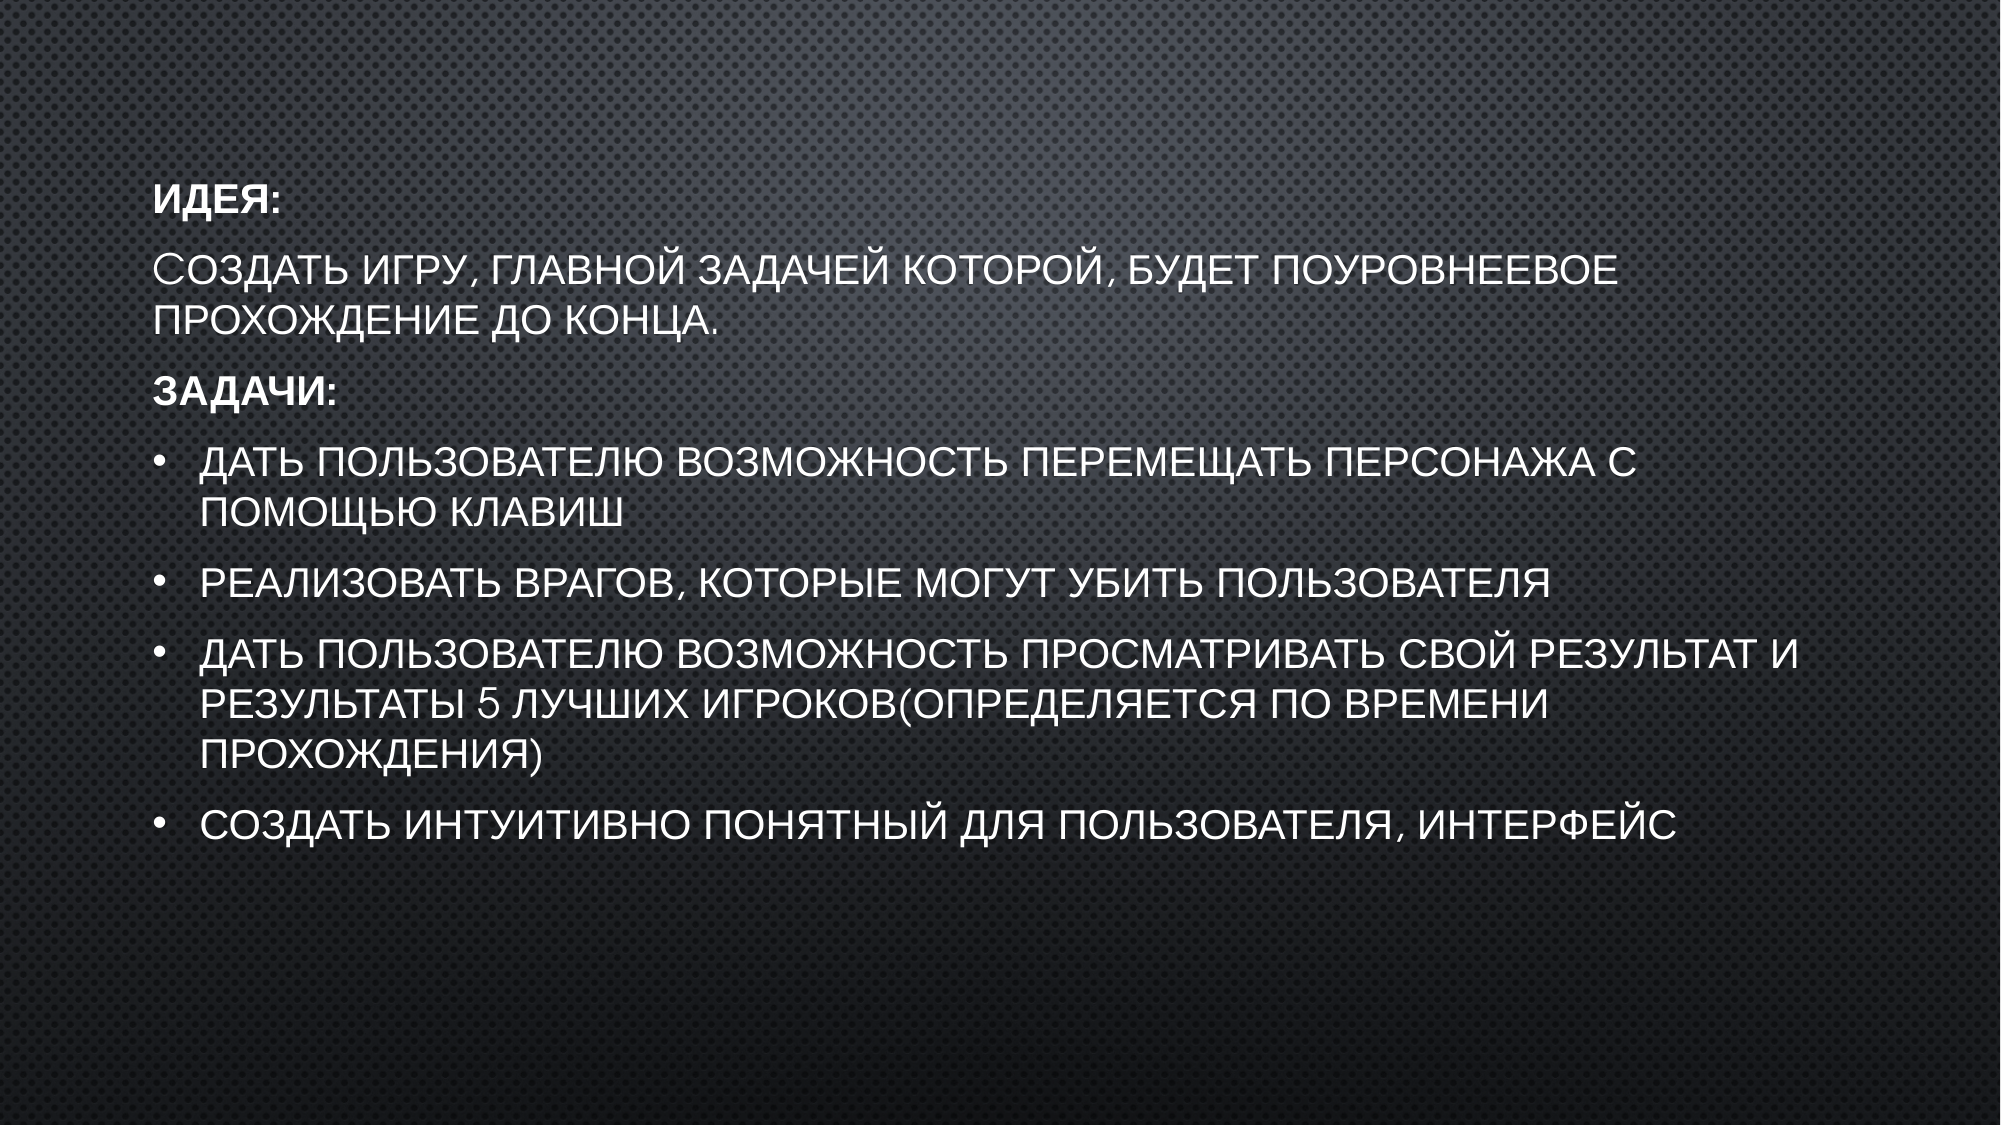

Идея:
Cоздать игру, главной задачей которой, будет поуровнеевое прохождение до конца.
Задачи:
Дать пользователю возможность перемещать персонажа с помощью клавиш
Реализовать врагов, которые могут убить пользователя
Дать пользователю возможность просматривать свой результат и результаты 5 лучших игроков(определяется по времени прохождения)
Создать интуитивно понятный для пользователя, интерфейс